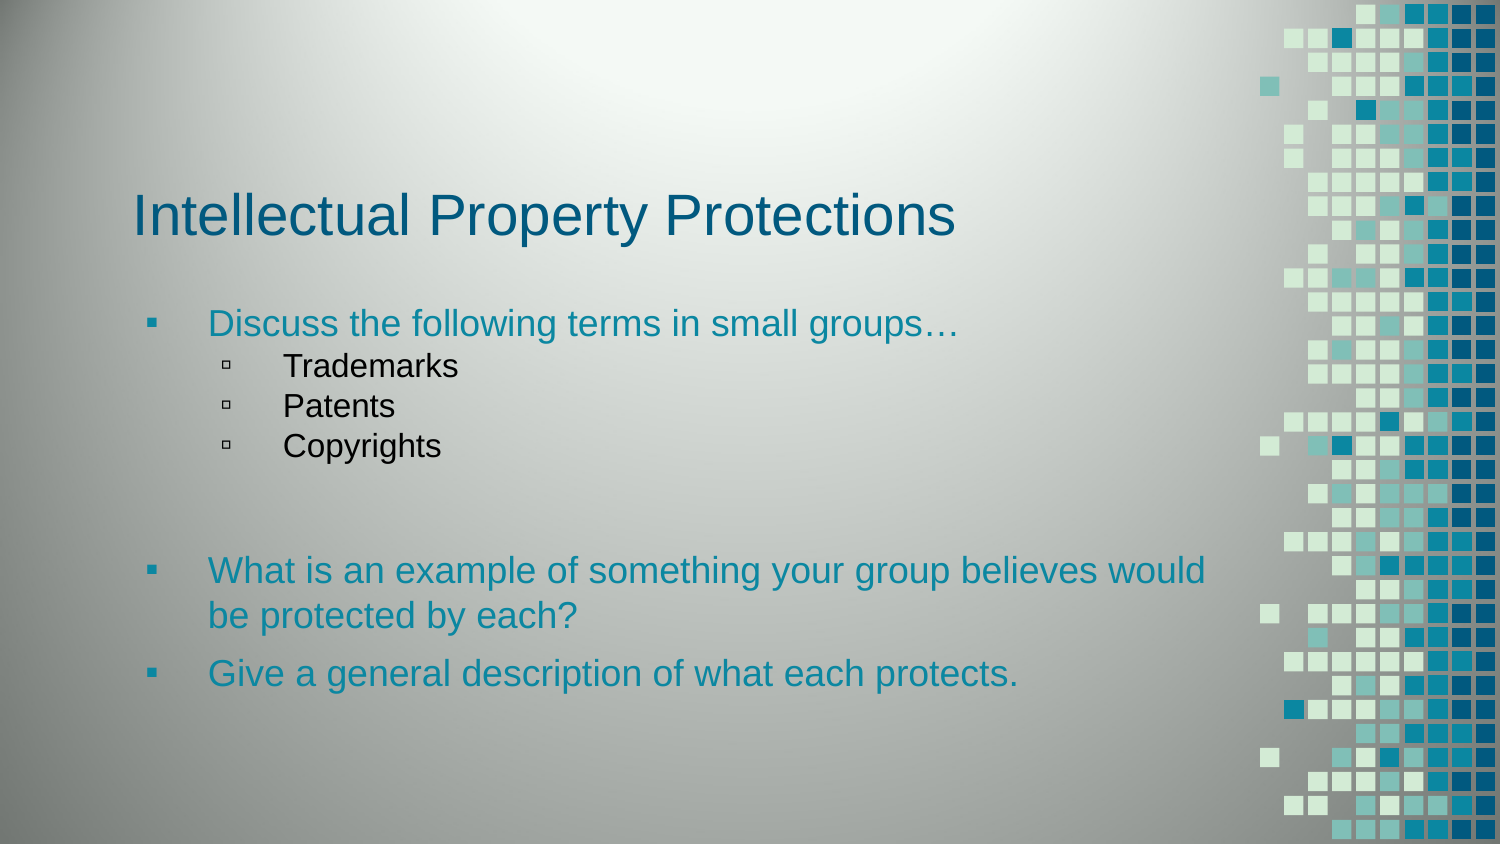

# Intellectual Property Protections
Discuss the following terms in small groups…
Trademarks
Patents
Copyrights

What is an example of something your group believes would be protected by each?
Give a general description of what each protects.